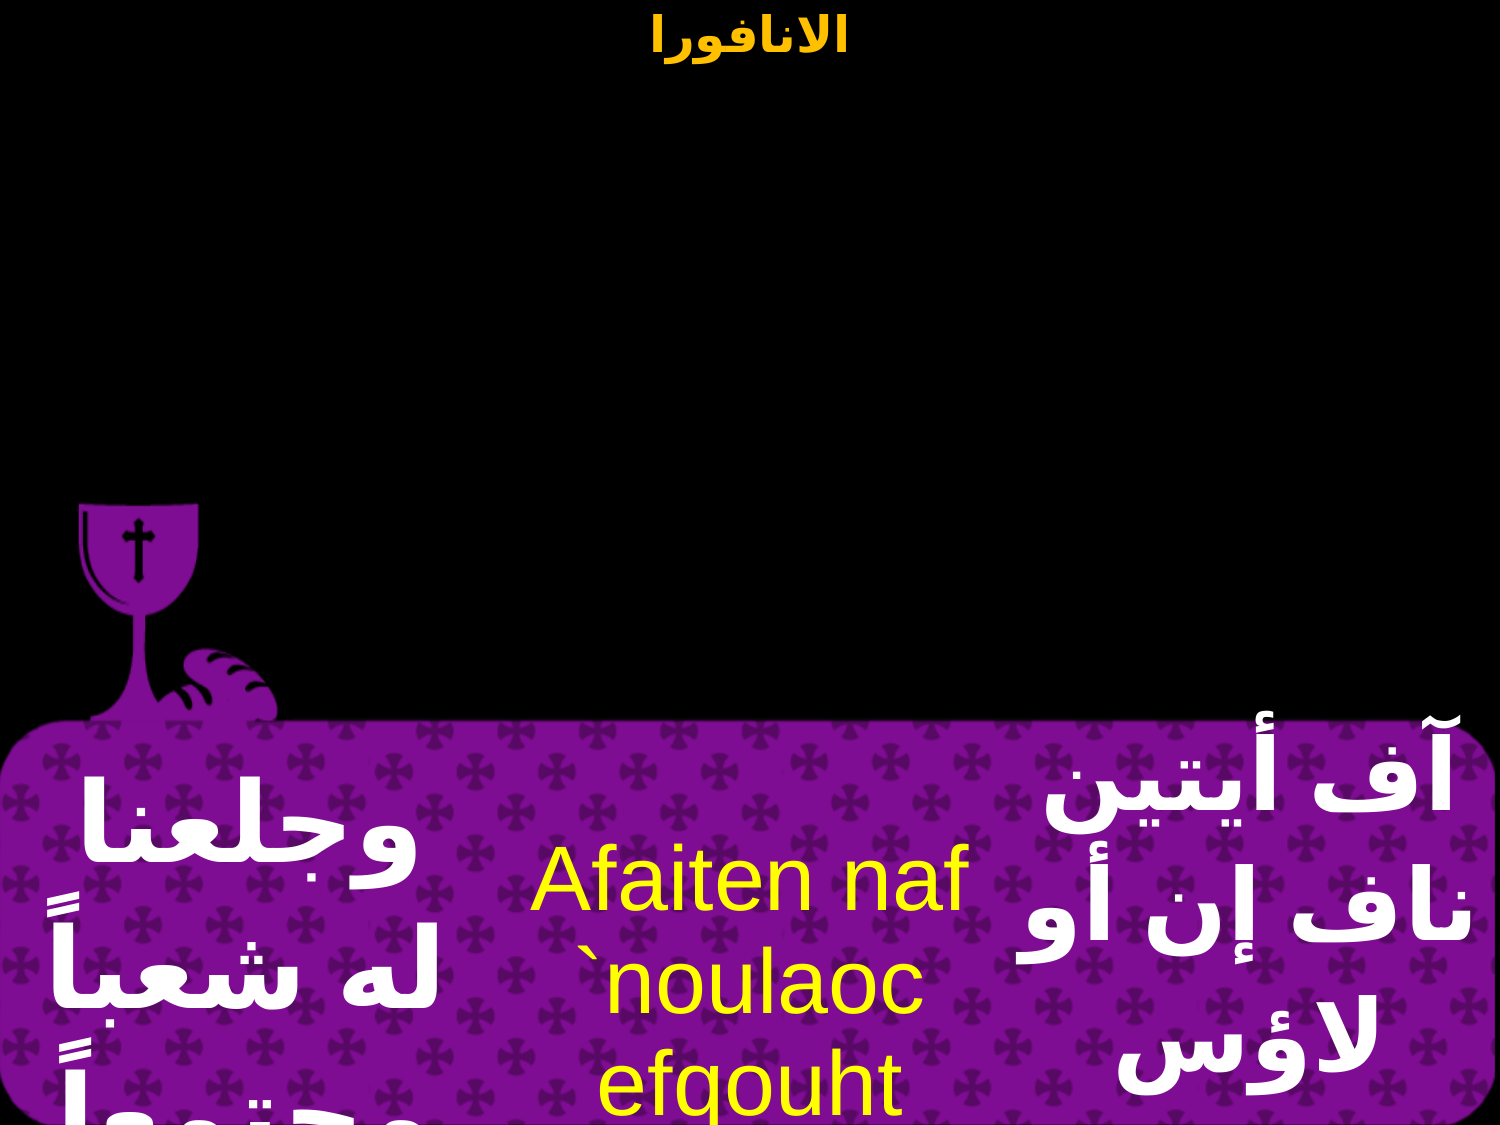

| وجلعنا له شعباً مجتمعاً | Afaiten naf `noulaoc efqouht | آف أيتين ناف إن أو لاؤس إفثويت |
| --- | --- | --- |